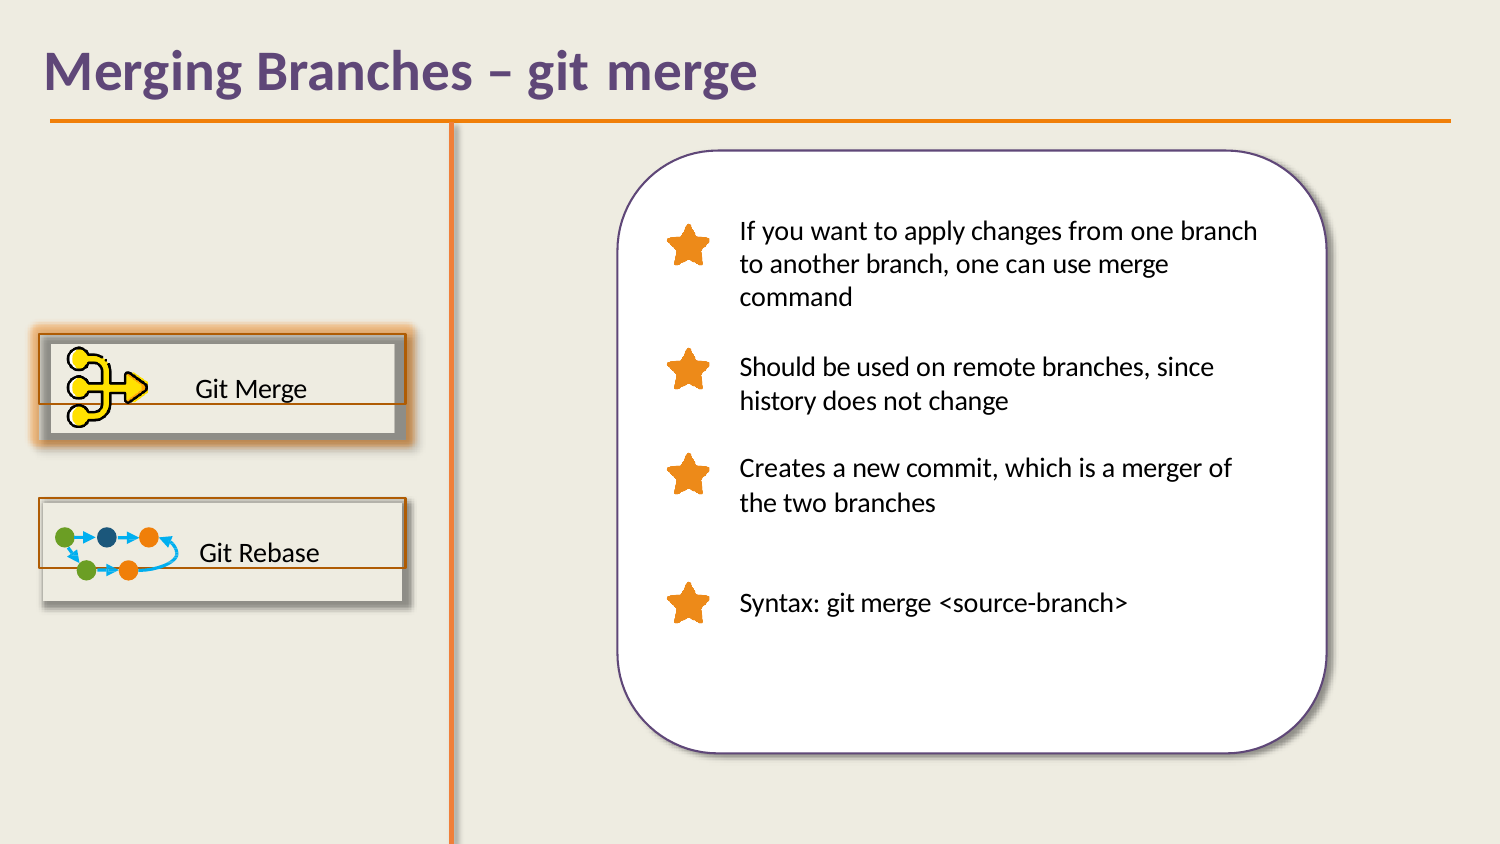

# Merging Branches – git merge

If you want to apply changes from one branch  to another branch, one can use merge  command

Git Merge
Should be used on remote branches, since  history does not change

Creates a new commit, which is a merger of  the two branches

Git Rebase

Syntax: git merge <source-branch>